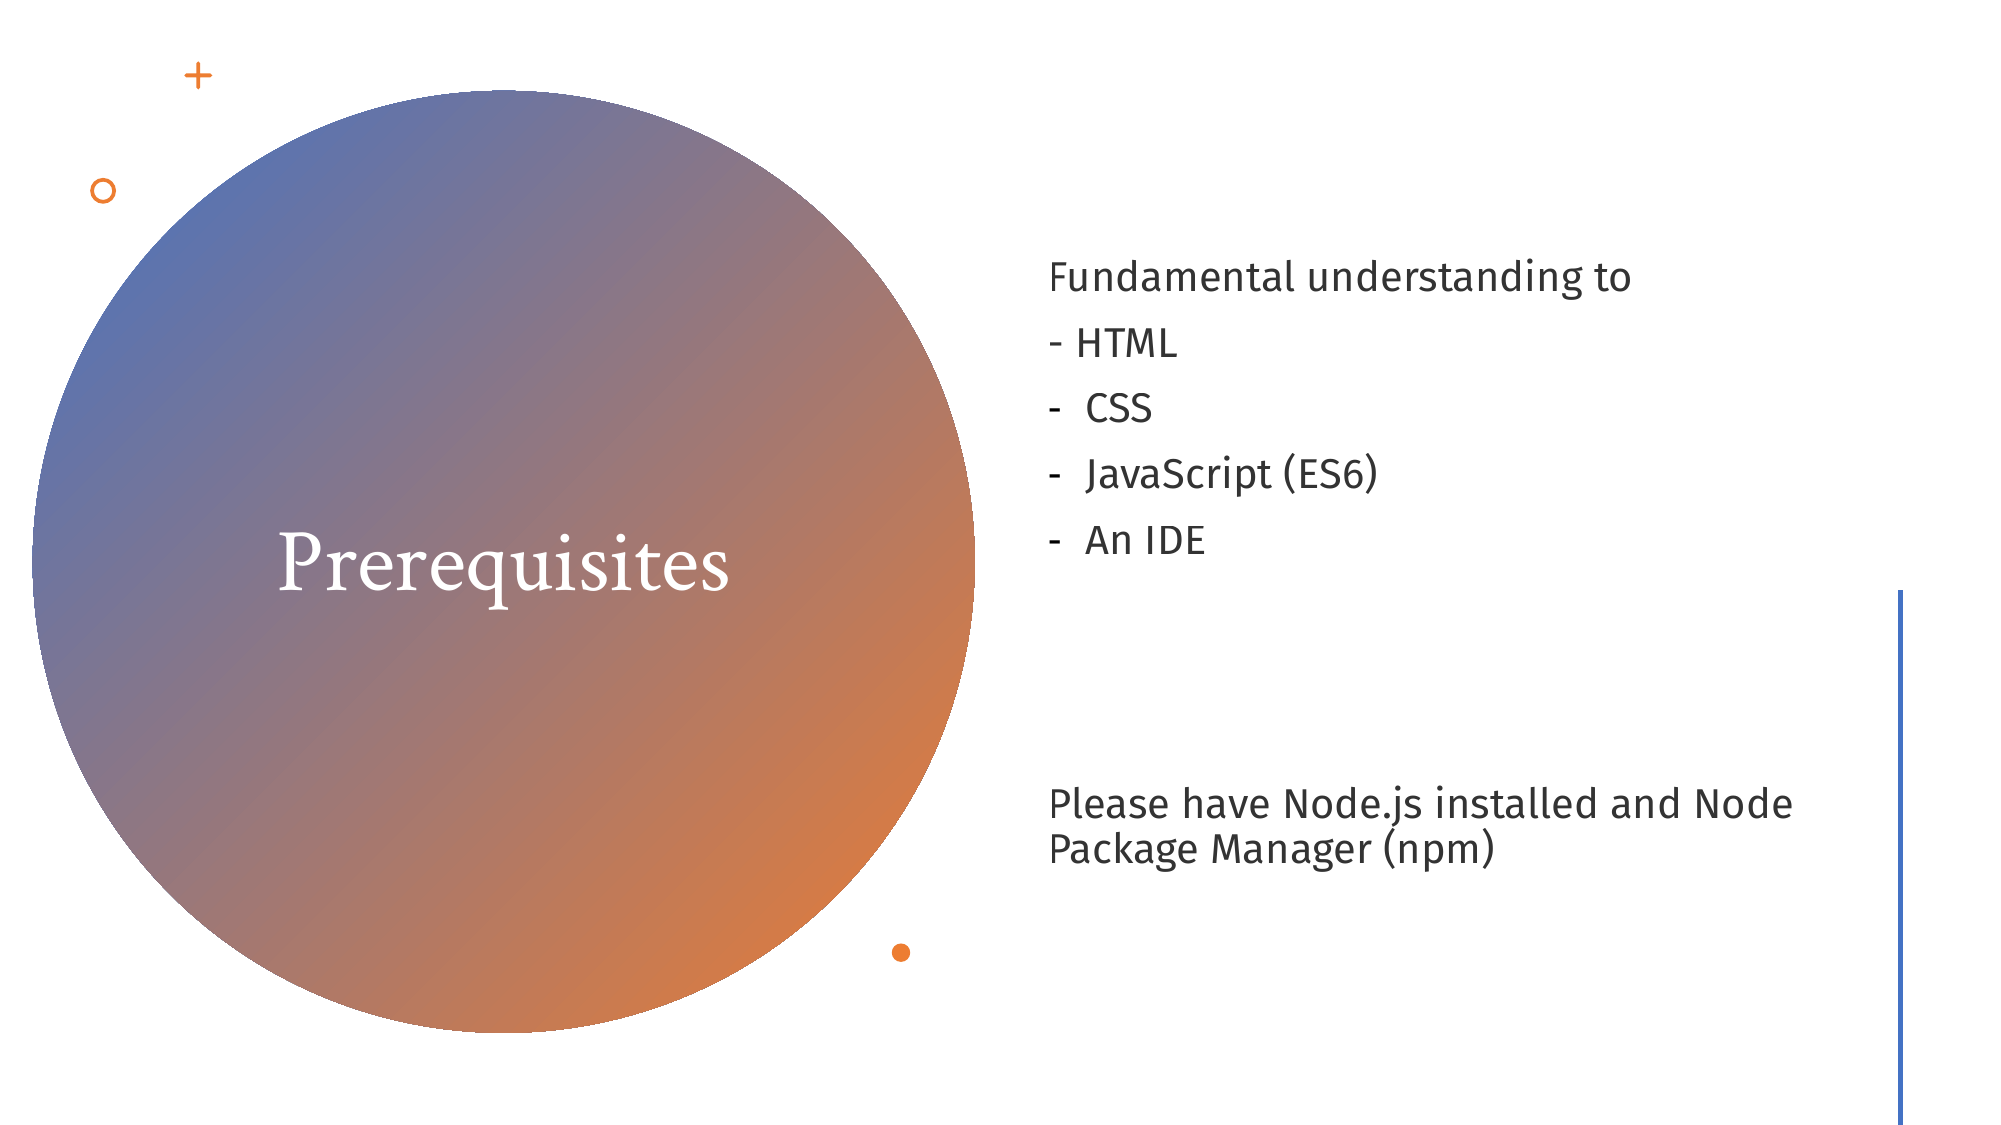

Fundamental understanding to
- HTML
CSS
JavaScript (ES6)
An IDE

Please have Node.js installed and Node Package Manager (npm)

# Prerequisites